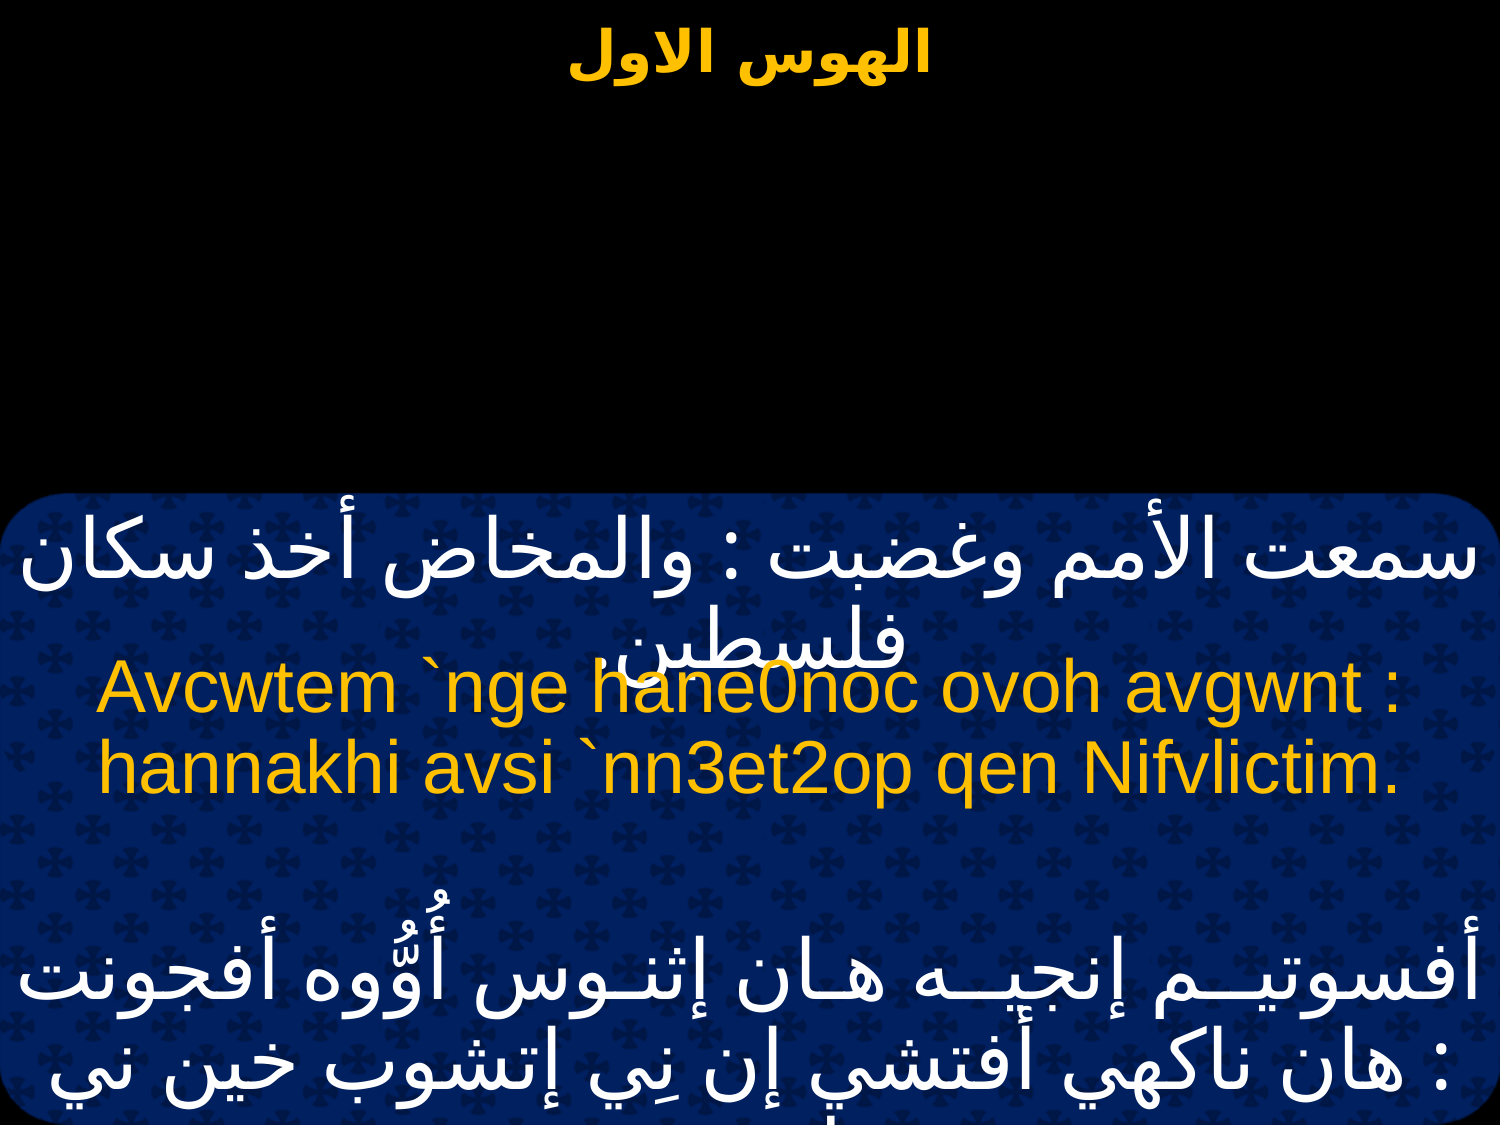

سمعت الأمم وغضبت : والمخاض أخذ سكان فلسطين.
Avcwtem `nge hane0noc ovoh avgwnt : hannakhi avsi `nn3et2op qen Nifvlictim.
أفسوتيــم إنجيــه هـان إثنـوس أُوُّوه أفجونت : هان ناكهي أفتشي إن نِي إتشوب خين ني فيليستيم.